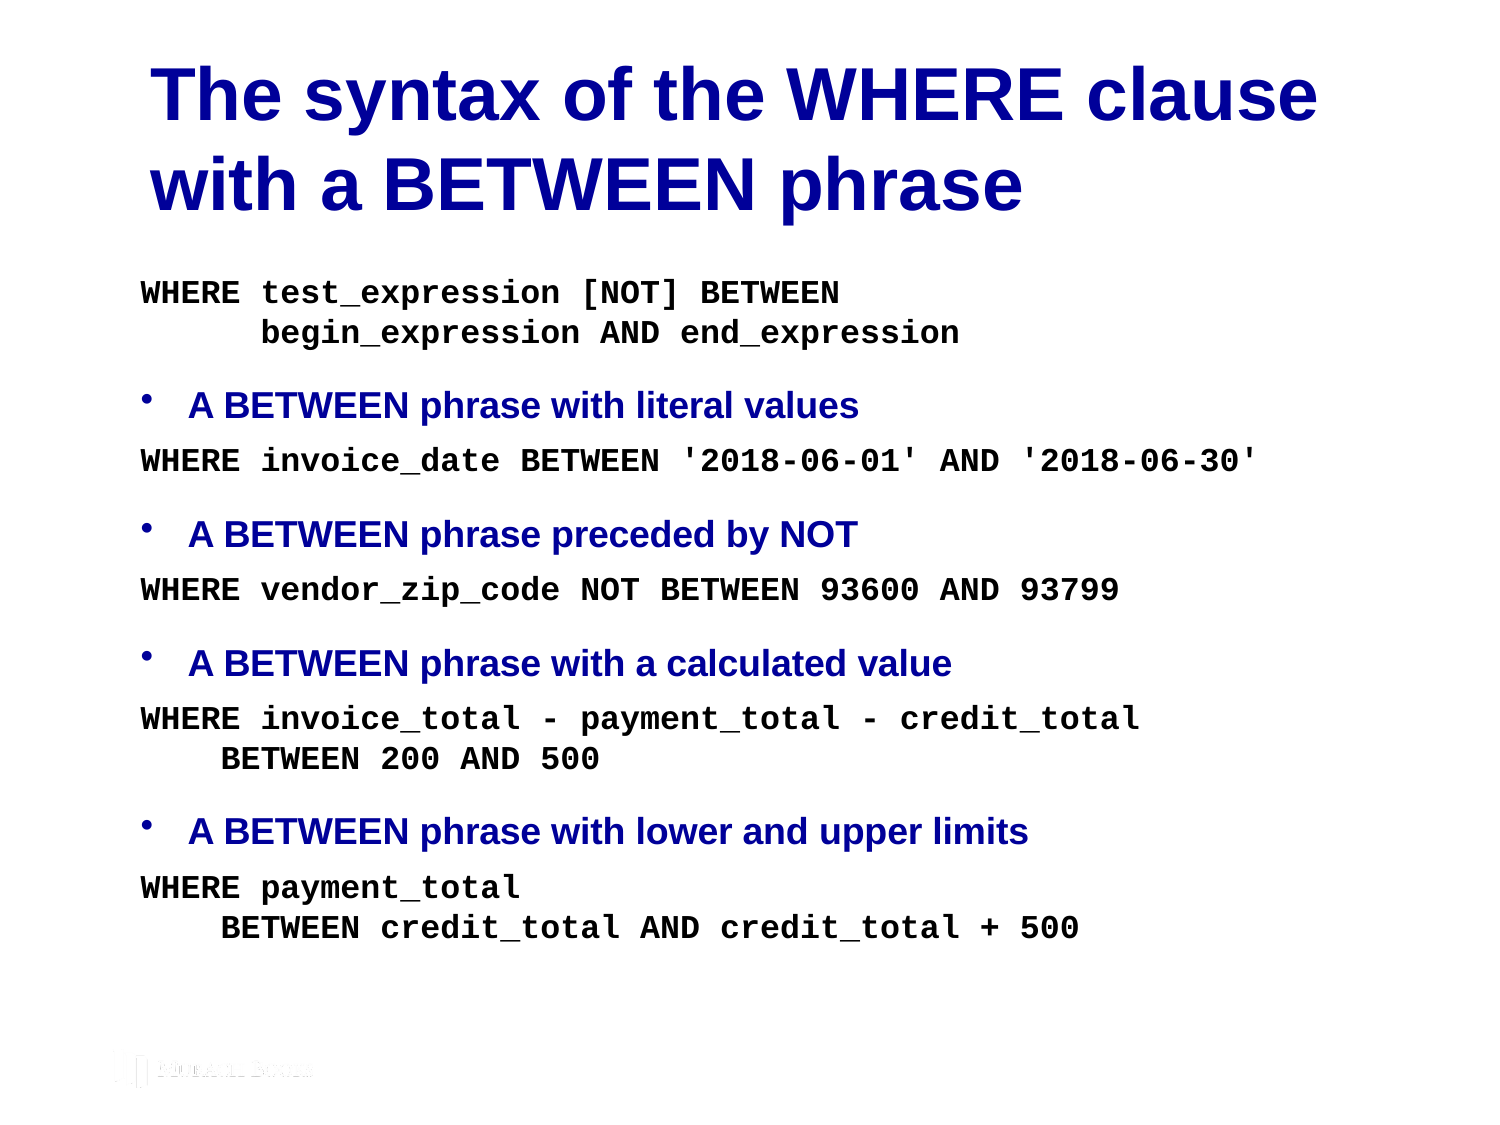

# The syntax of the WHERE clause with a BETWEEN phrase
WHERE test_expression [NOT] BETWEEN
      begin_expression AND end_expression
A BETWEEN phrase with literal values
WHERE invoice_date BETWEEN '2018-06-01' AND '2018-06-30'
A BETWEEN phrase preceded by NOT
WHERE vendor_zip_code NOT BETWEEN 93600 AND 93799
A BETWEEN phrase with a calculated value
WHERE invoice_total - payment_total - credit_total
    BETWEEN 200 AND 500
A BETWEEN phrase with lower and upper limits
WHERE payment_total
    BETWEEN credit_total AND credit_total + 500

© 2019, Mike Murach & Associates, Inc.
Murach’s MySQL 3rd Edition

C3, Slide 122